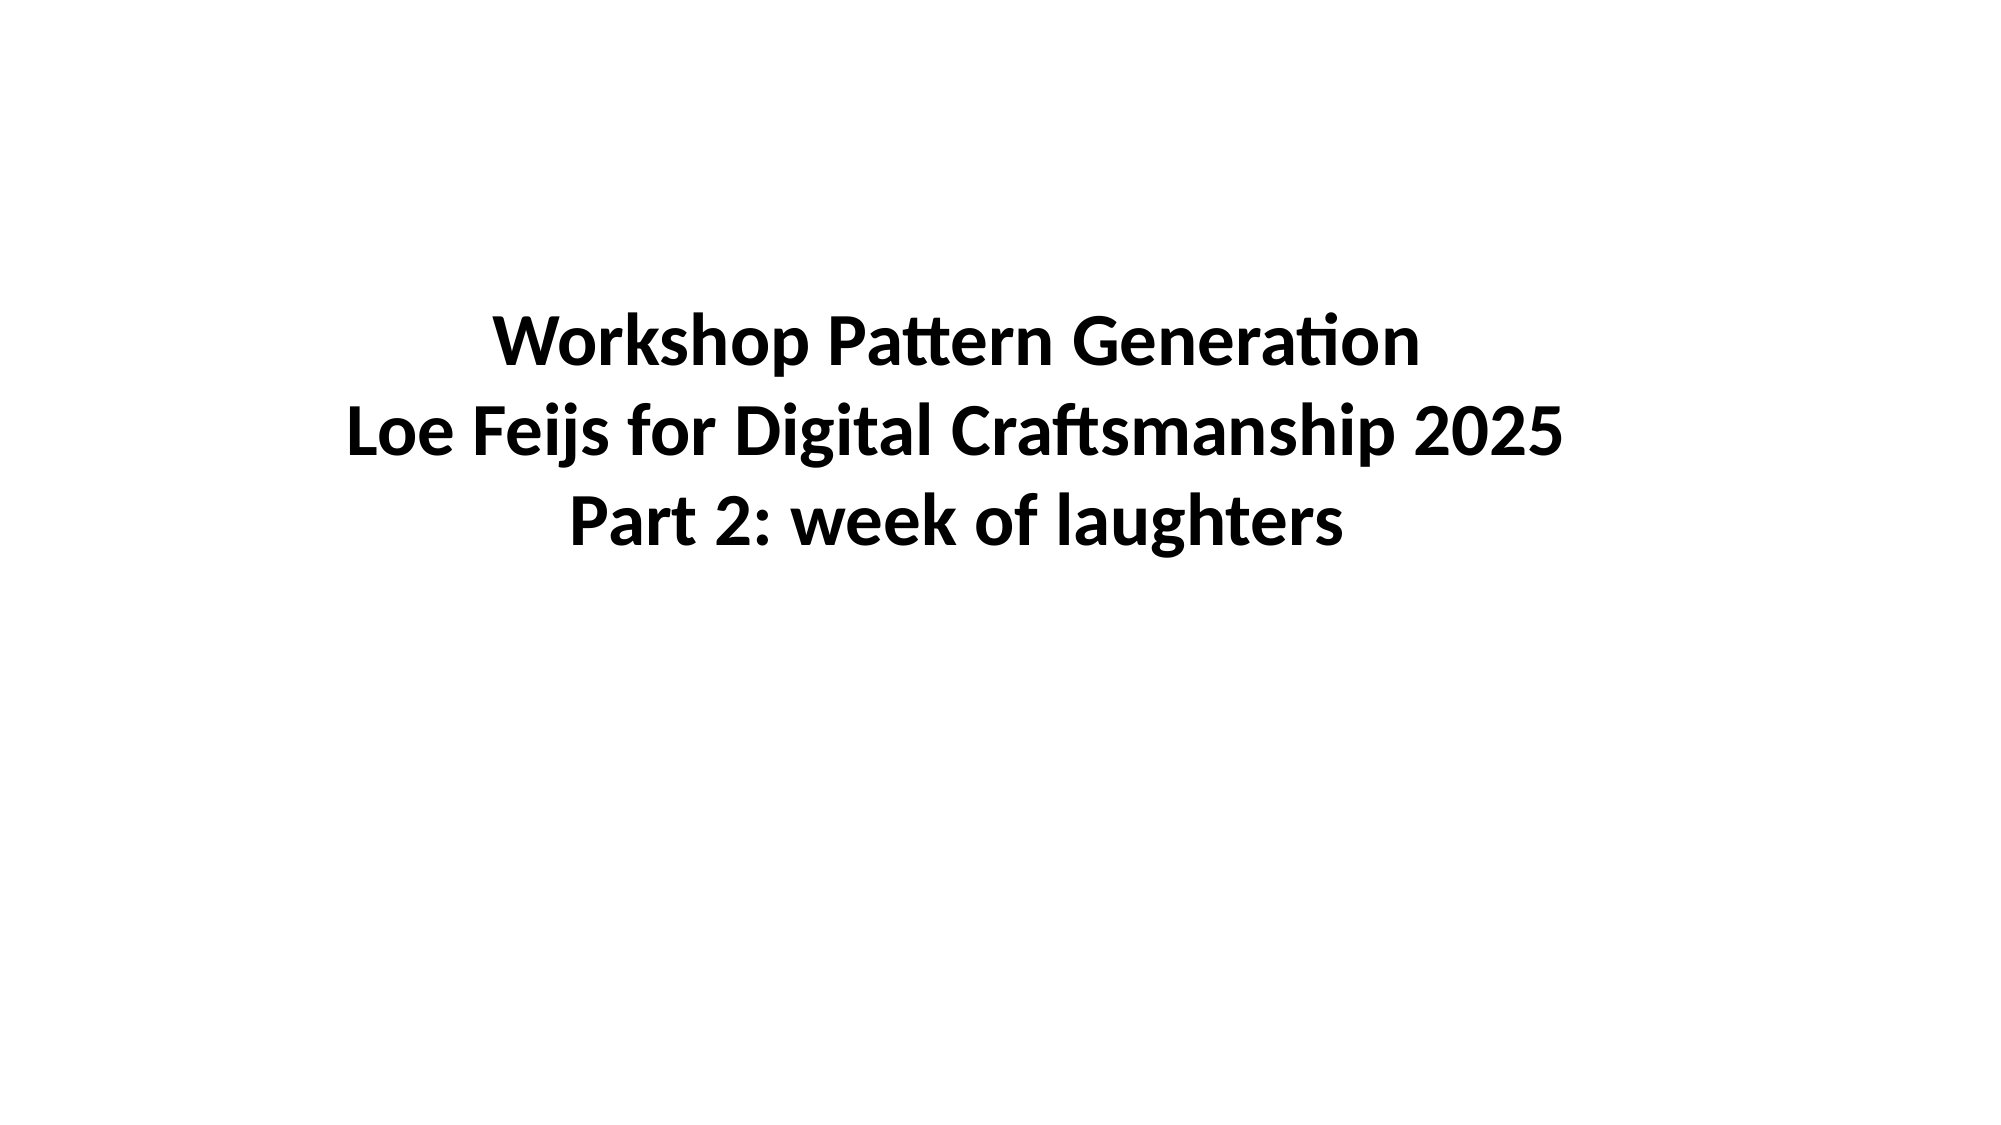

Workshop Pattern Generation
Loe Feijs for Digital Craftsmanship 2025
Part 2: week of laughters